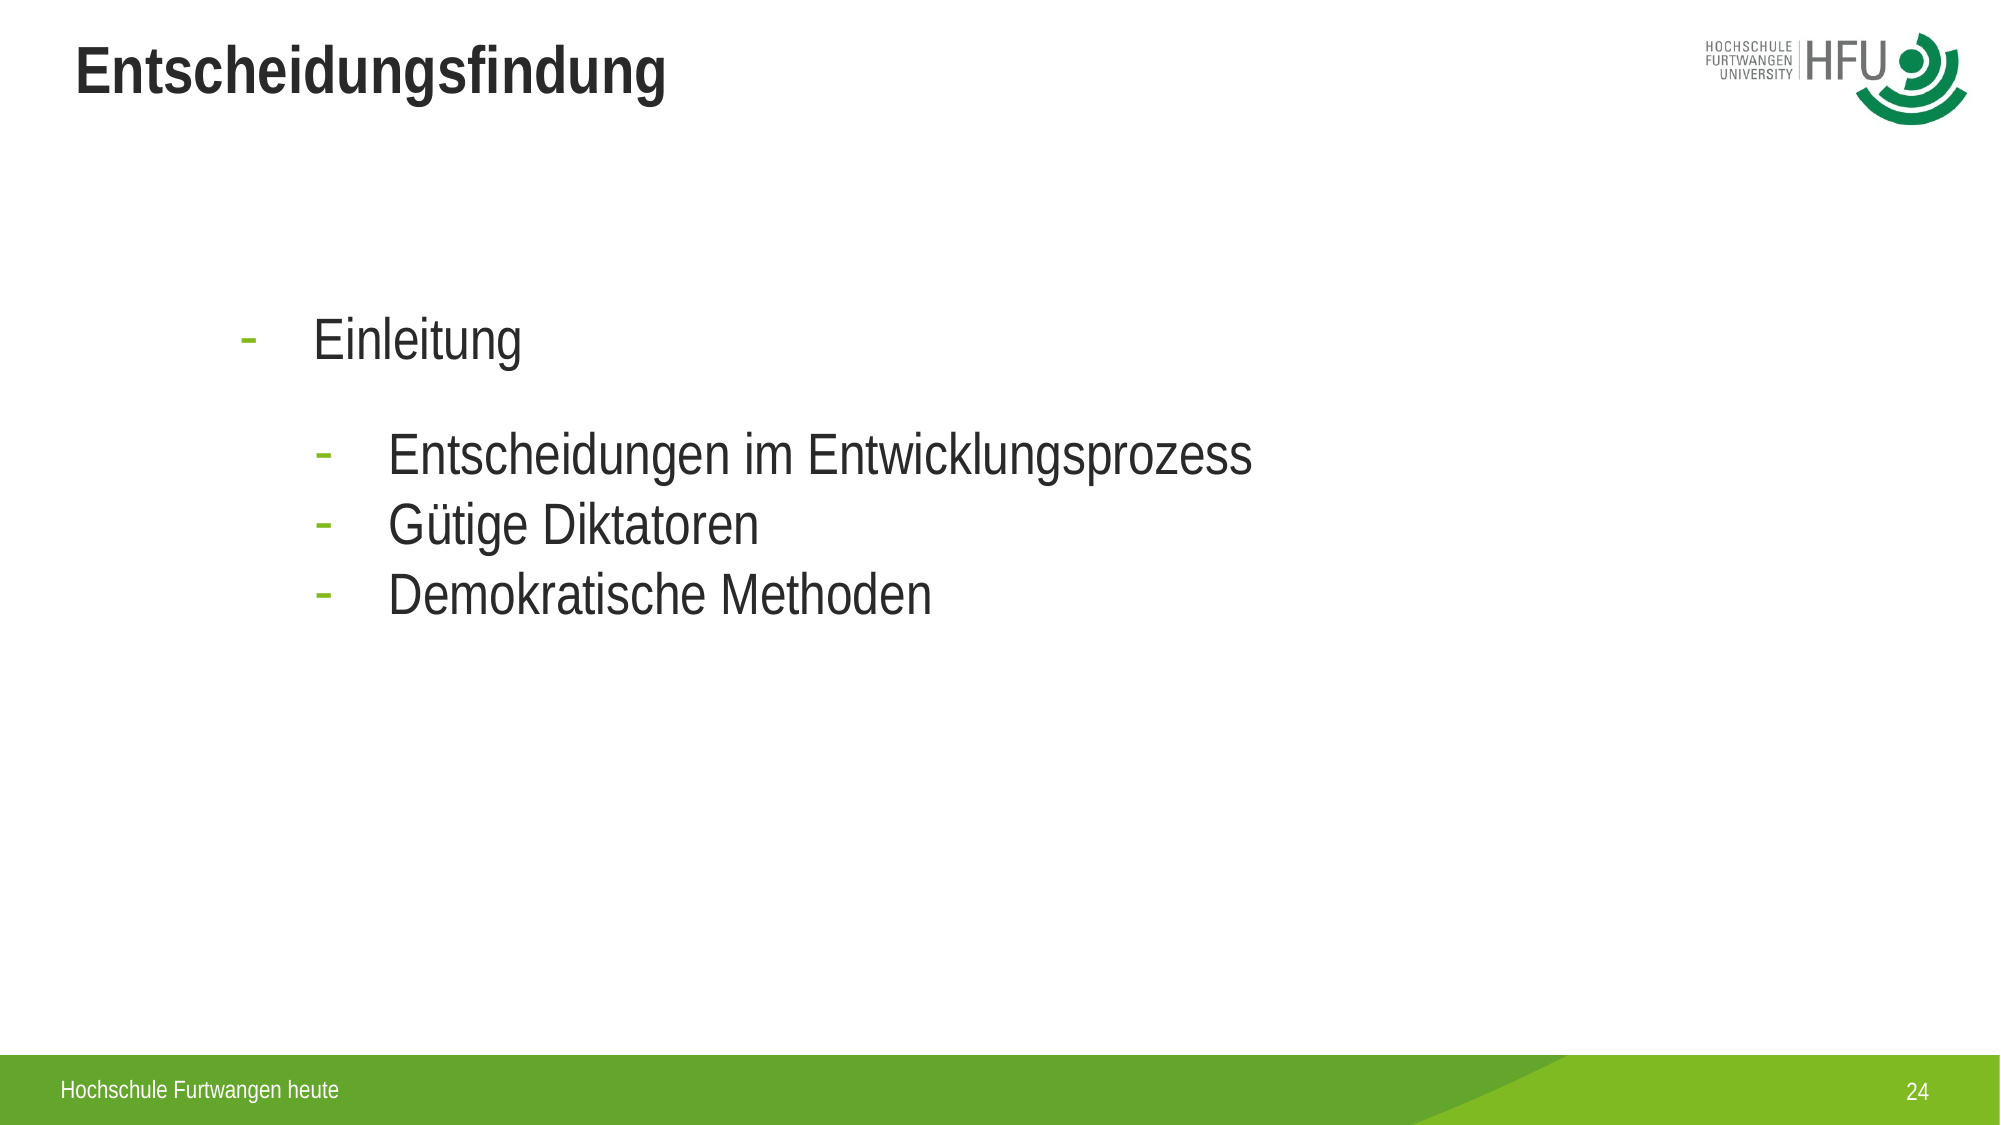

Entscheidungsfindung

Einleitung

Entscheidungen im Entwicklungsprozess
Gütige Diktatoren
Demokratische Methoden

24
Hochschule Furtwangen heute